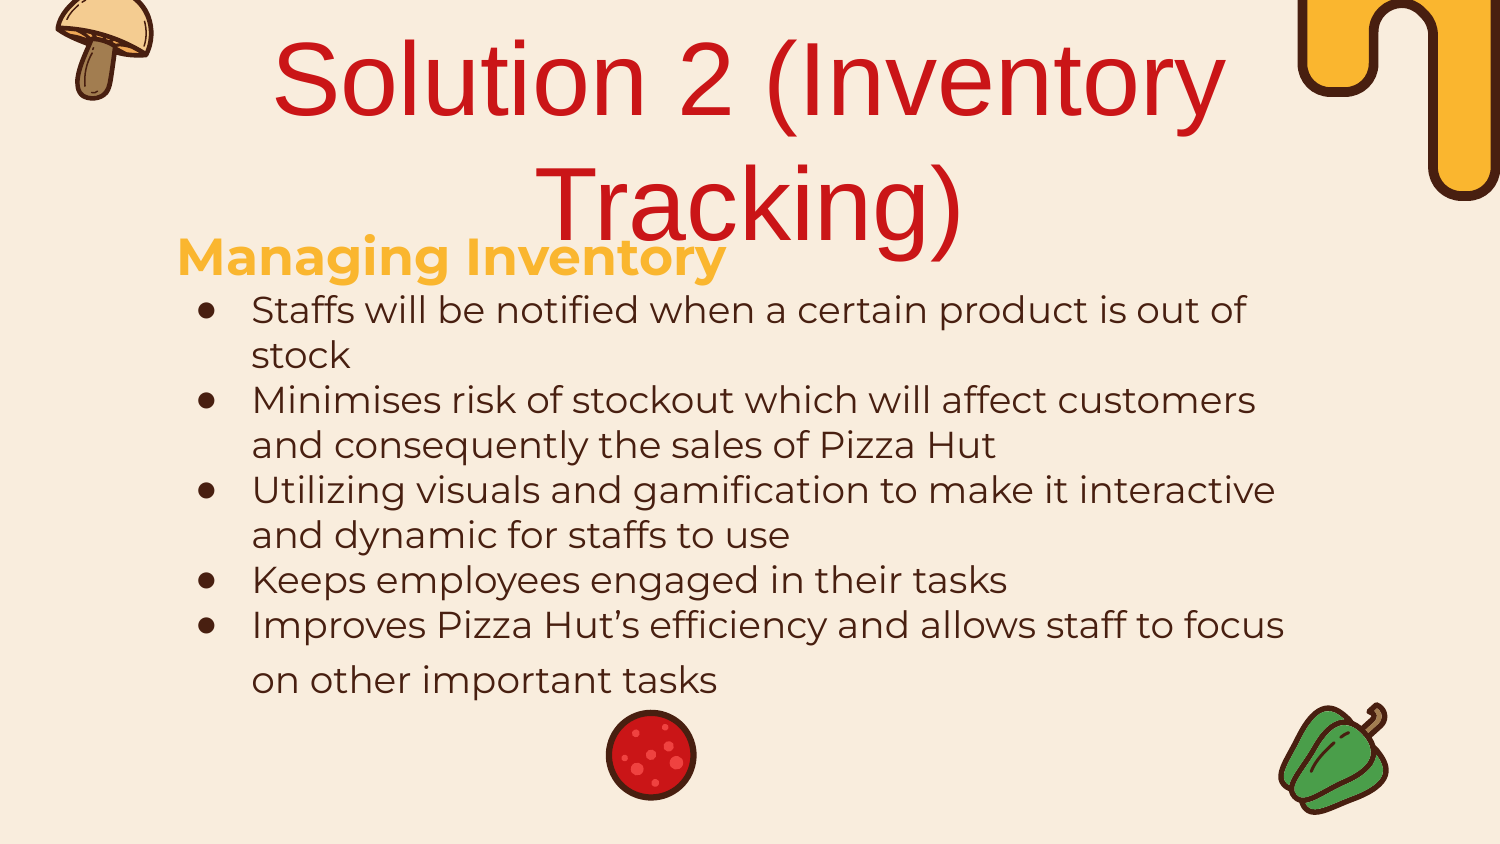

# Solution 2 (Inventory Tracking)
Managing Inventory
Staffs will be notified when a certain product is out of stock
Minimises risk of stockout which will affect customers and consequently the sales of Pizza Hut
Utilizing visuals and gamification to make it interactive and dynamic for staffs to use
Keeps employees engaged in their tasks
Improves Pizza Hut’s efficiency and allows staff to focus on other important tasks